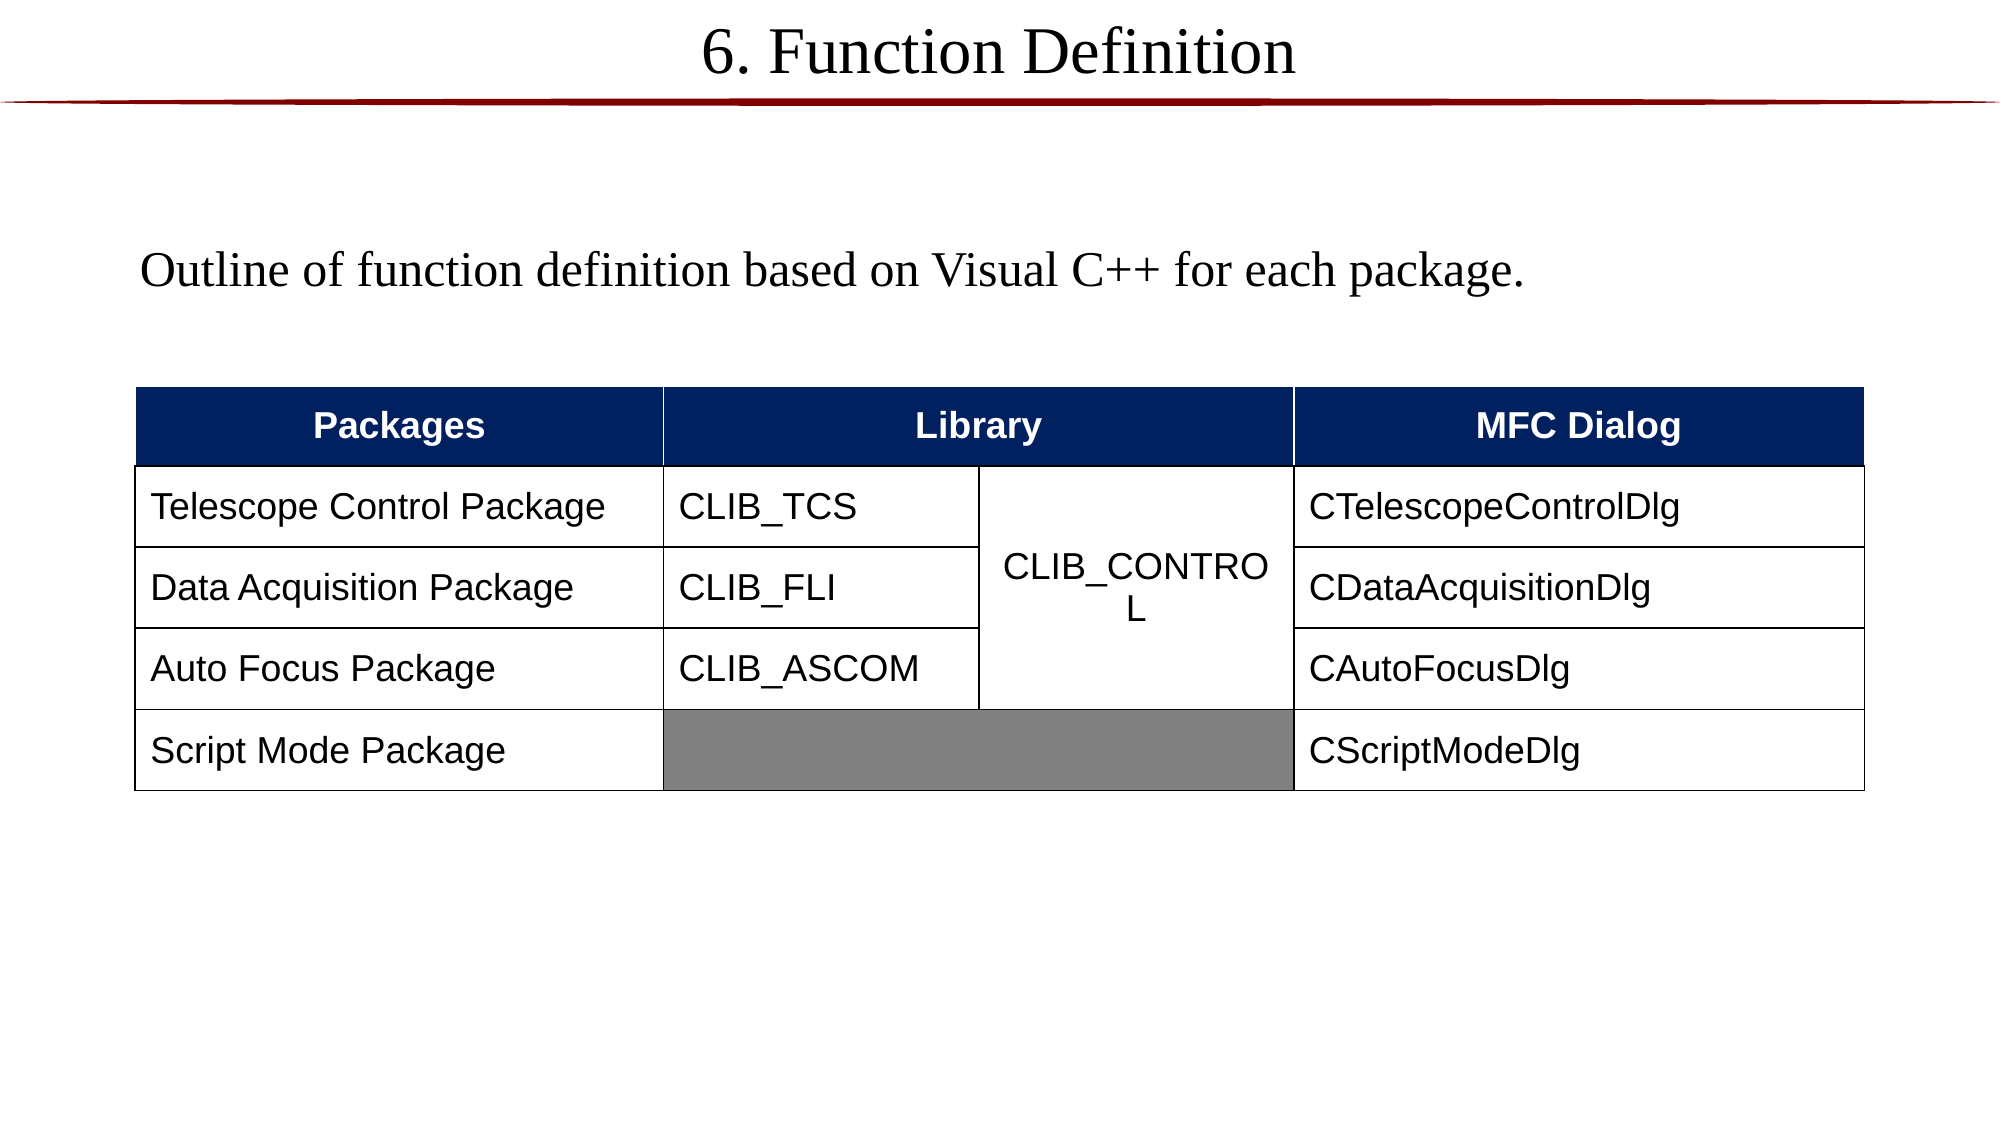

6. Function Definition

Outline of function definition based on Visual C++ for each package.
| Packages | Library |  | MFC Dialog |
| --- | --- | --- | --- |
| Telescope Control Package | CLIB\_TCS | CLIB\_CONTROL | CTelescopeControlDlg |
| Data Acquisition Package | CLIB\_FLI |  | CDataAcquisitionDlg |
| Auto Focus Package | CLIB\_ASCOM |  | CAutoFocusDlg |
| Script Mode Package |  |  | CScriptModeDlg |